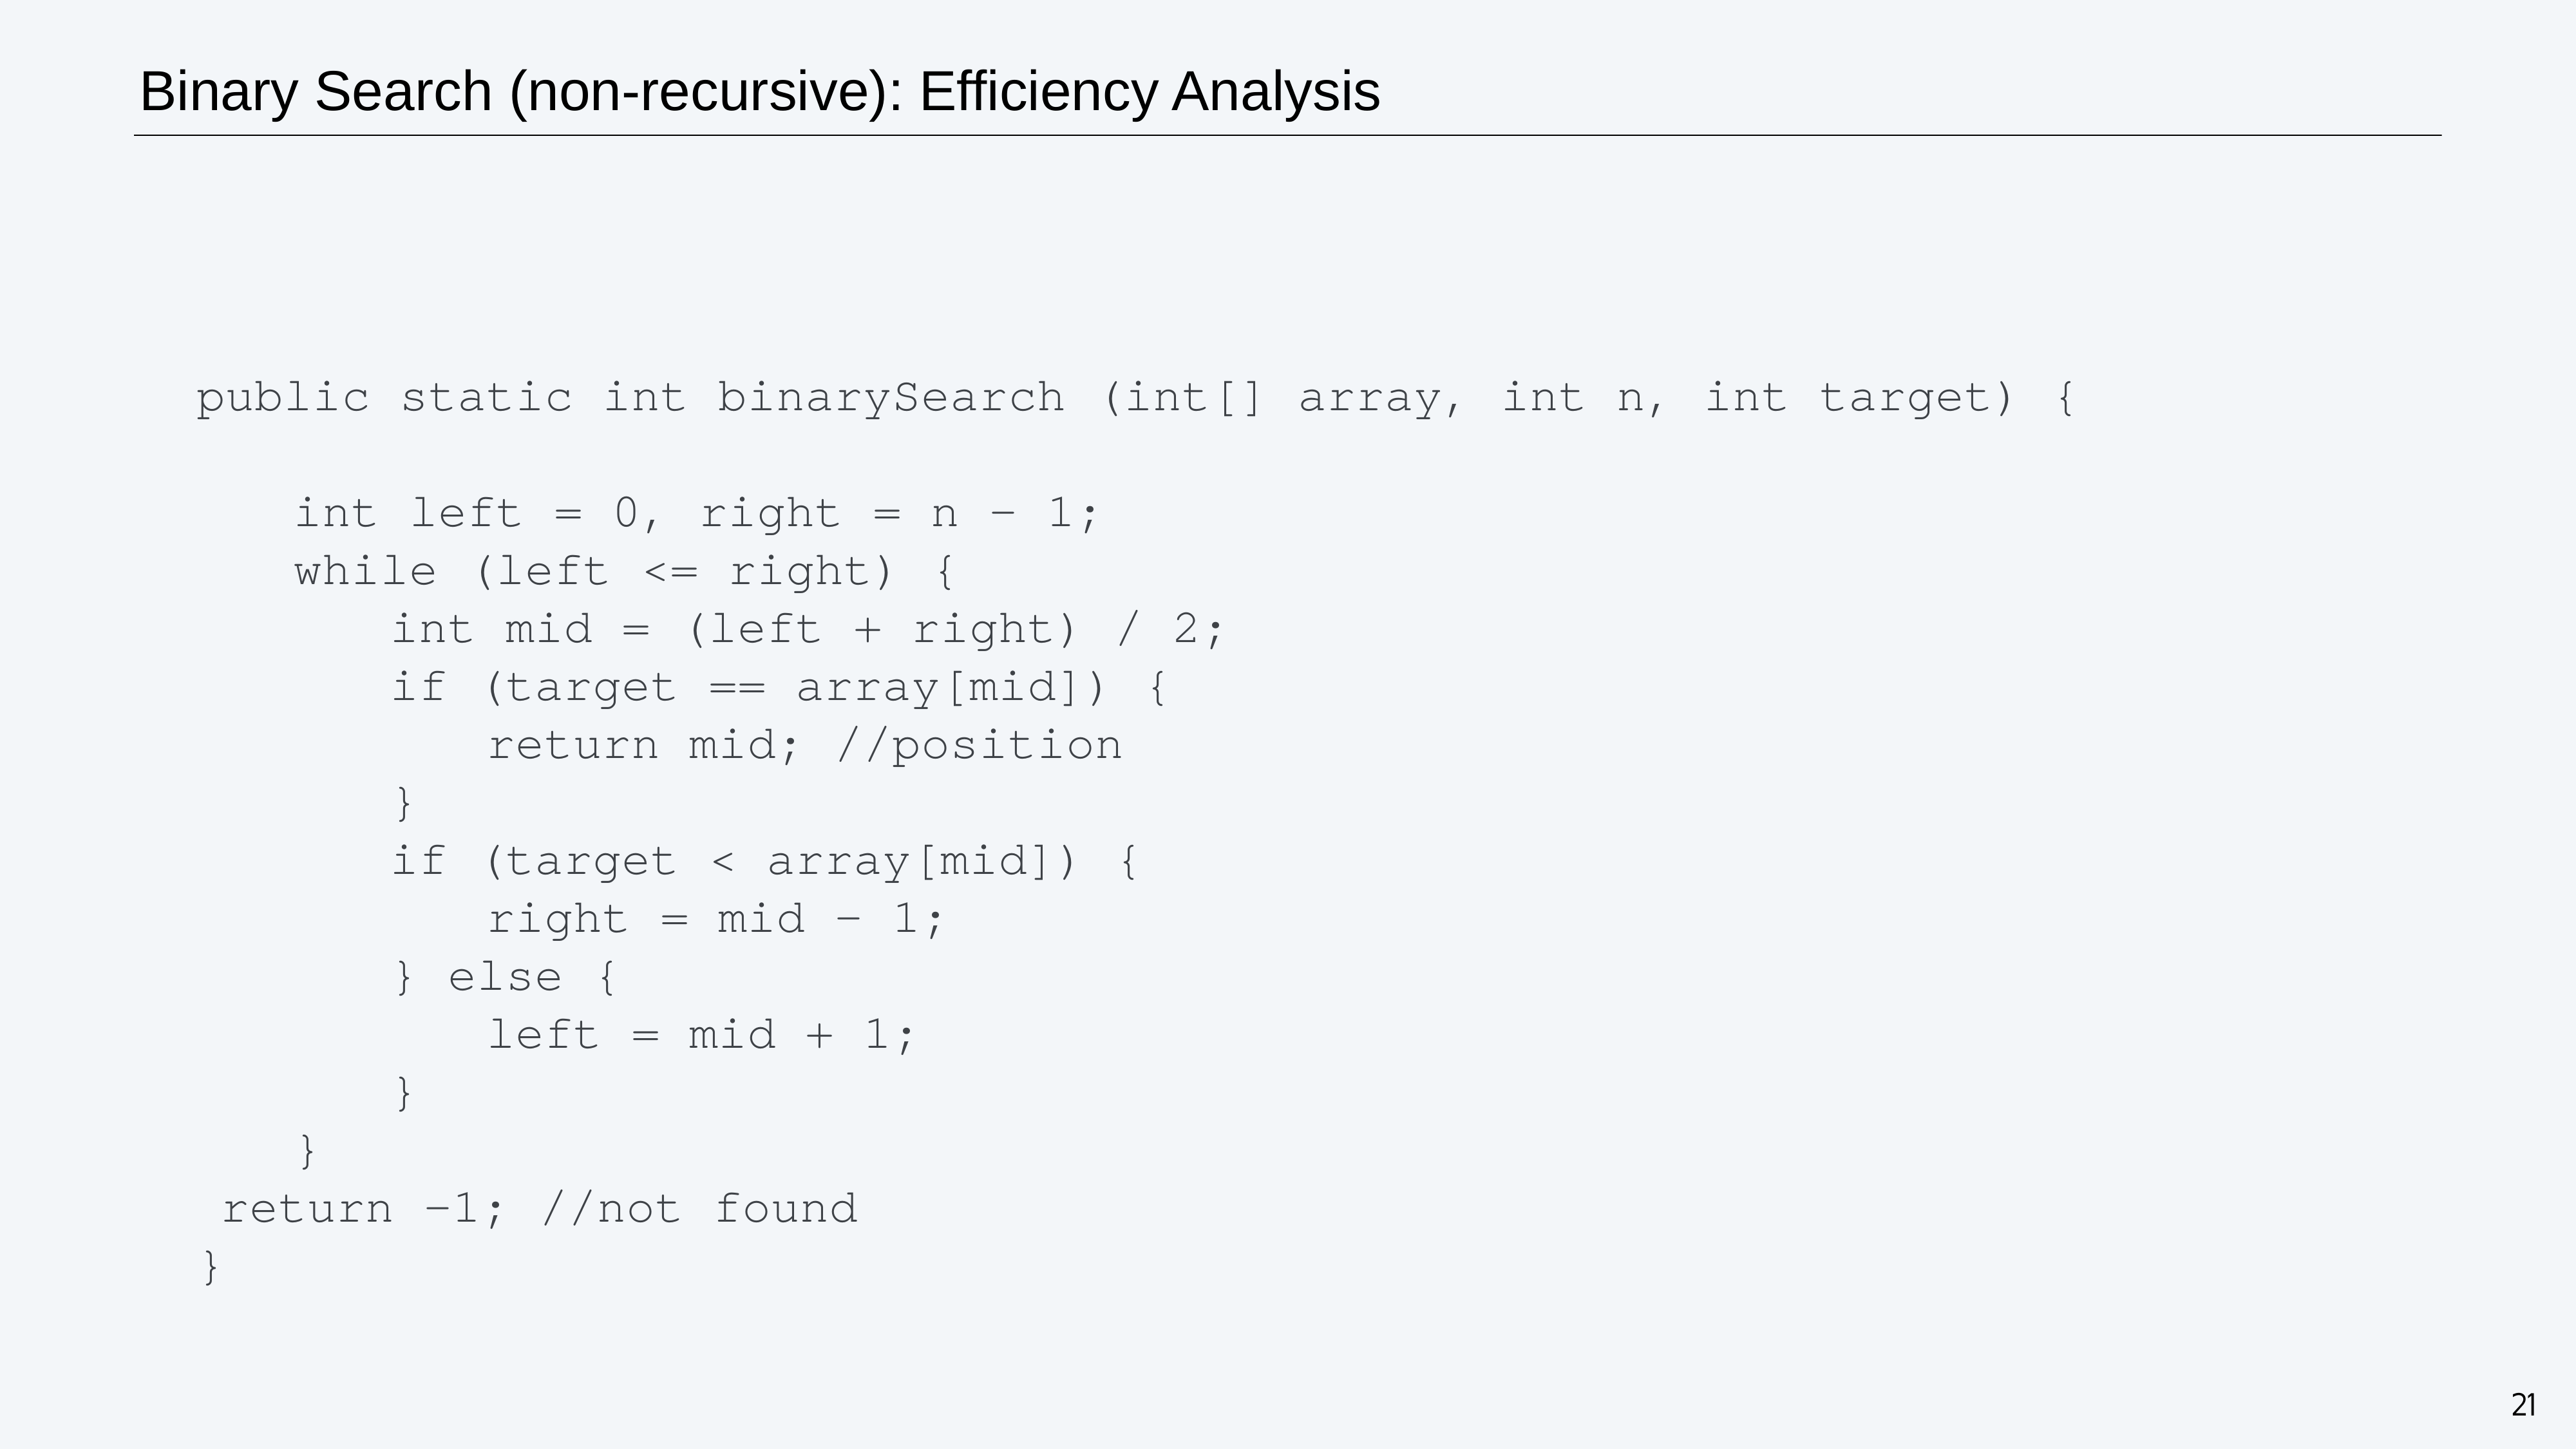

CS111: Centeno-Trees
# Binary Search (non-recursive): Efficiency Analysis
public static int binarySearch (int[] array, int n, int target) {

	int left = 0, right = n - 1;
	while (left <= right) {
		int mid = (left + right) / 2;
		if (target == array[mid]) {
			return mid; //position
		}
		if (target < array[mid]) {
			right = mid - 1;
		} else {
			left = mid + 1;
		}
	}
return -1; //not found
}
21